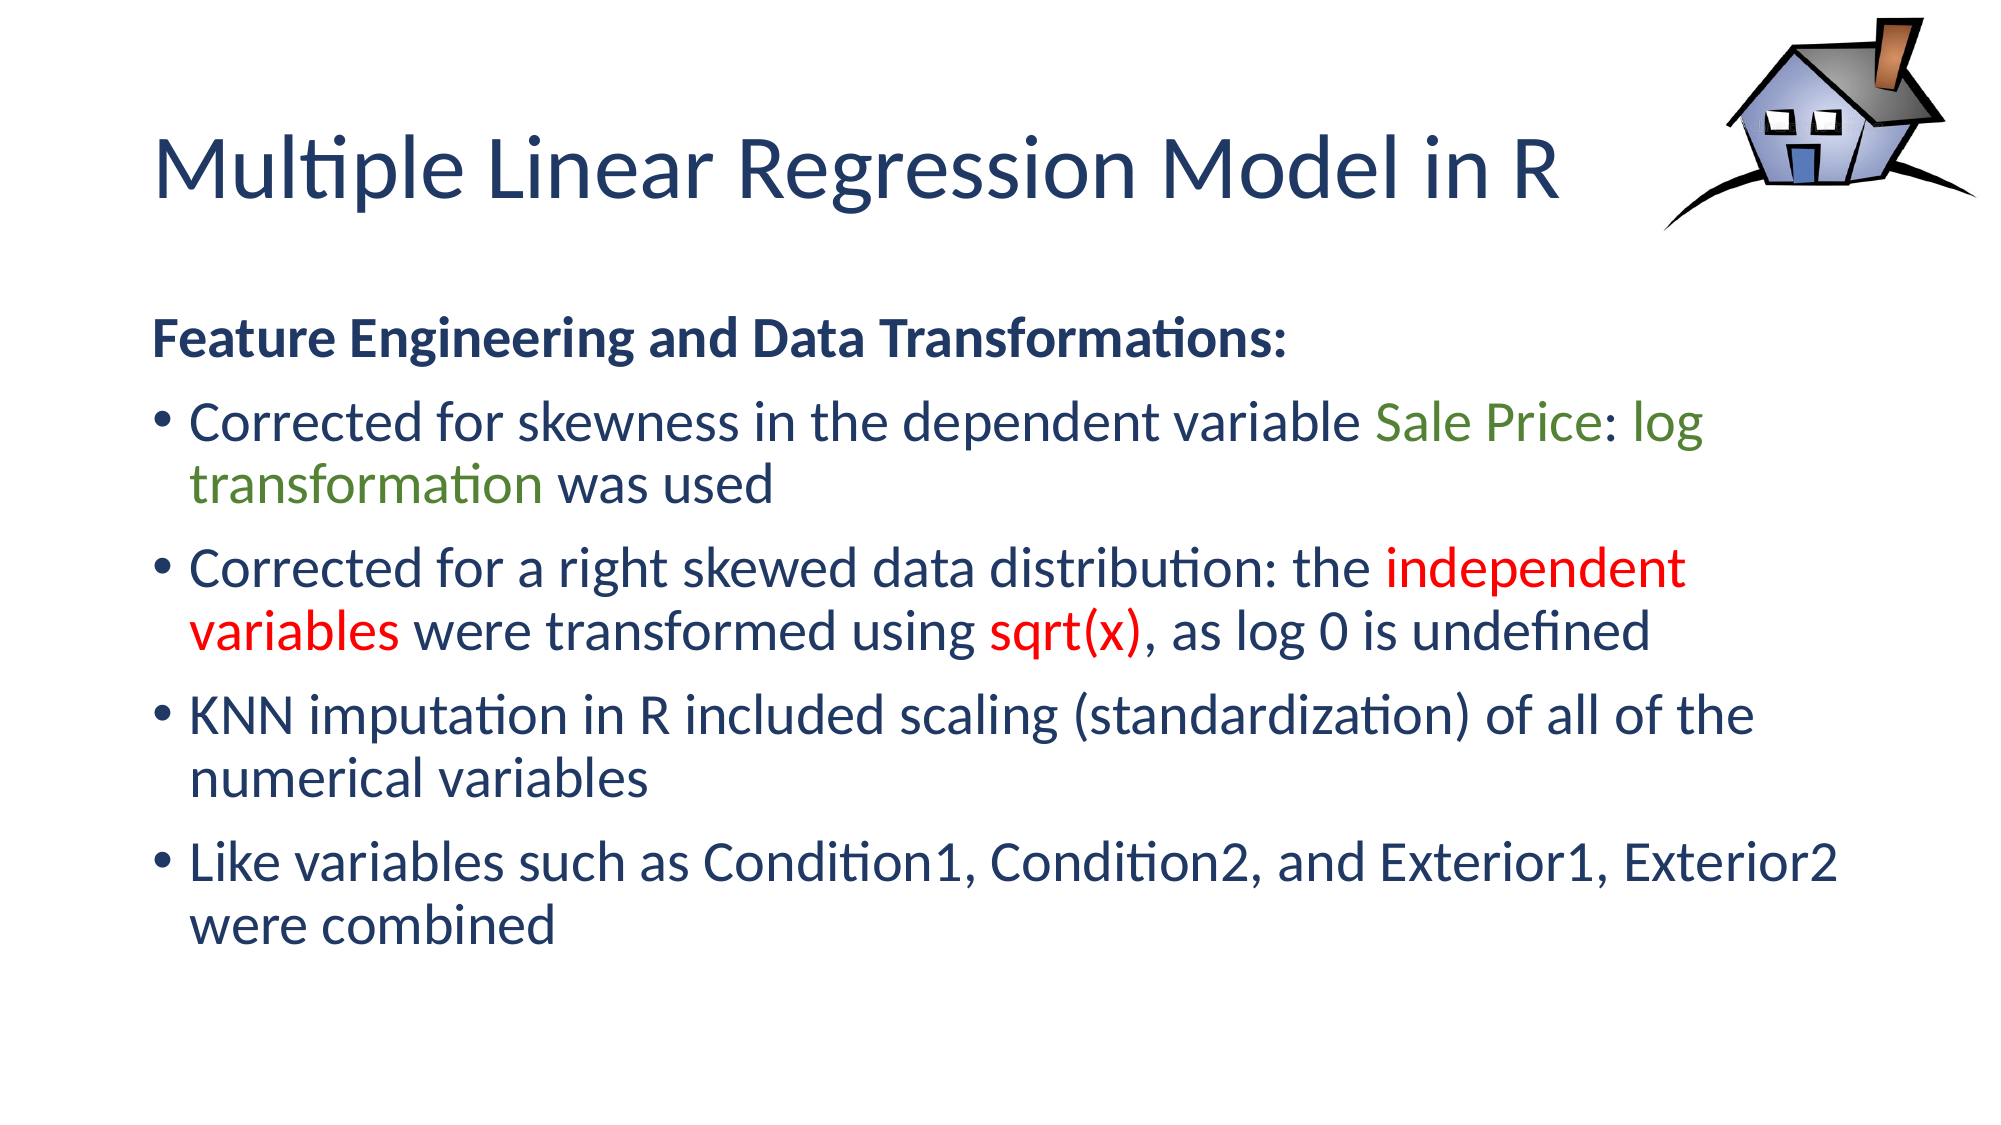

# Multiple Linear Regression Model in R
Feature Engineering and Data Transformations:
Corrected for skewness in the dependent variable Sale Price: log transformation was used
Corrected for a right skewed data distribution: the independent variables were transformed using sqrt(x), as log 0 is undefined
KNN imputation in R included scaling (standardization) of all of the numerical variables
Like variables such as Condition1, Condition2, and Exterior1, Exterior2 were combined